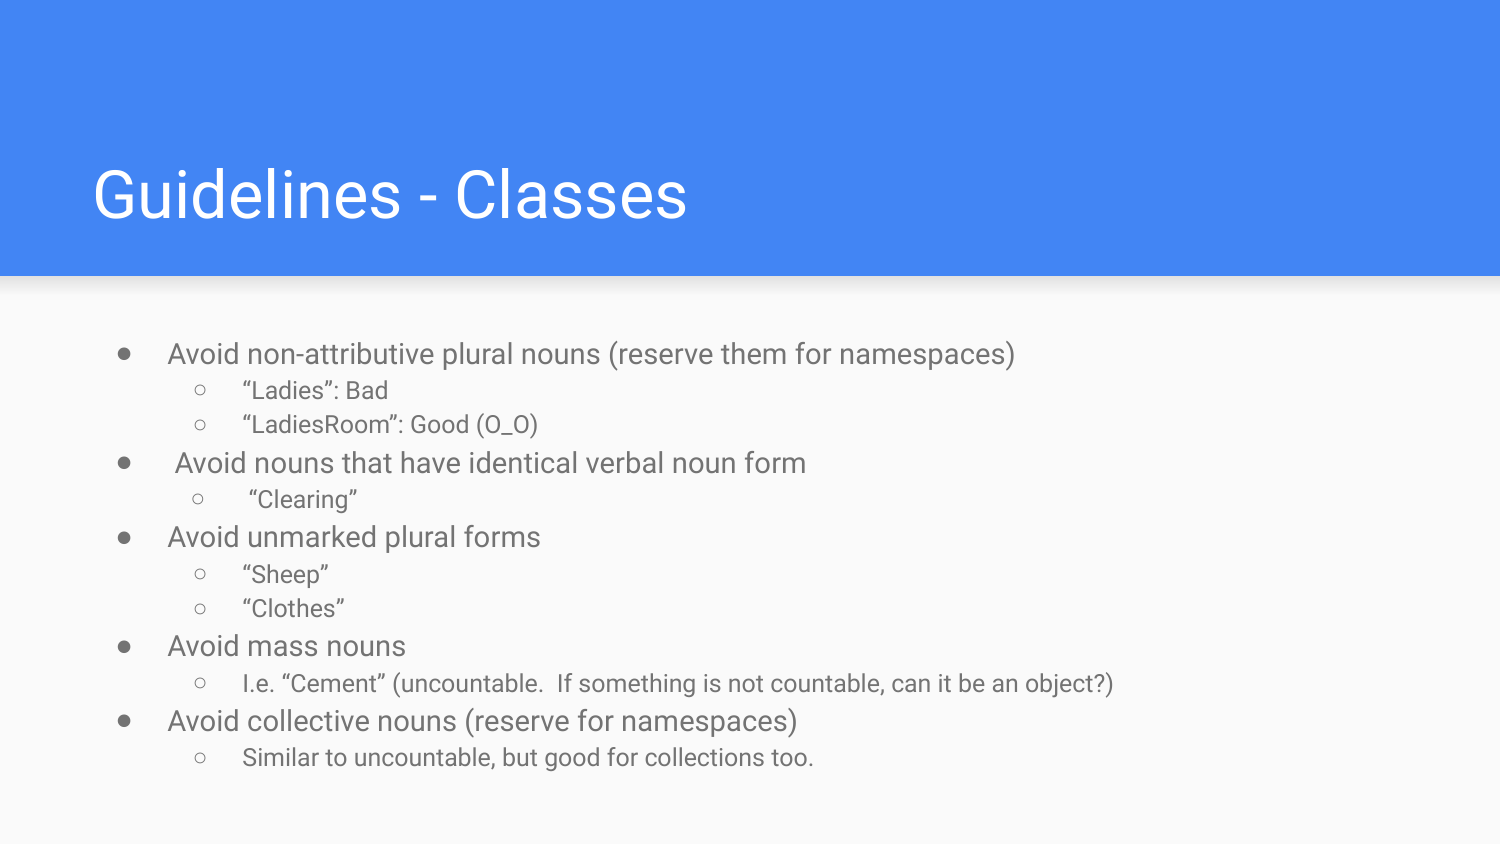

# Guidelines - Classes
Avoid non-attributive plural nouns (reserve them for namespaces)
“Ladies”: Bad
“LadiesRoom”: Good (O_O)
 Avoid nouns that have identical verbal noun form
 “Clearing”
Avoid unmarked plural forms
“Sheep”
“Clothes”
Avoid mass nouns
I.e. “Cement” (uncountable.  If something is not countable, can it be an object?)
Avoid collective nouns (reserve for namespaces)
Similar to uncountable, but good for collections too.